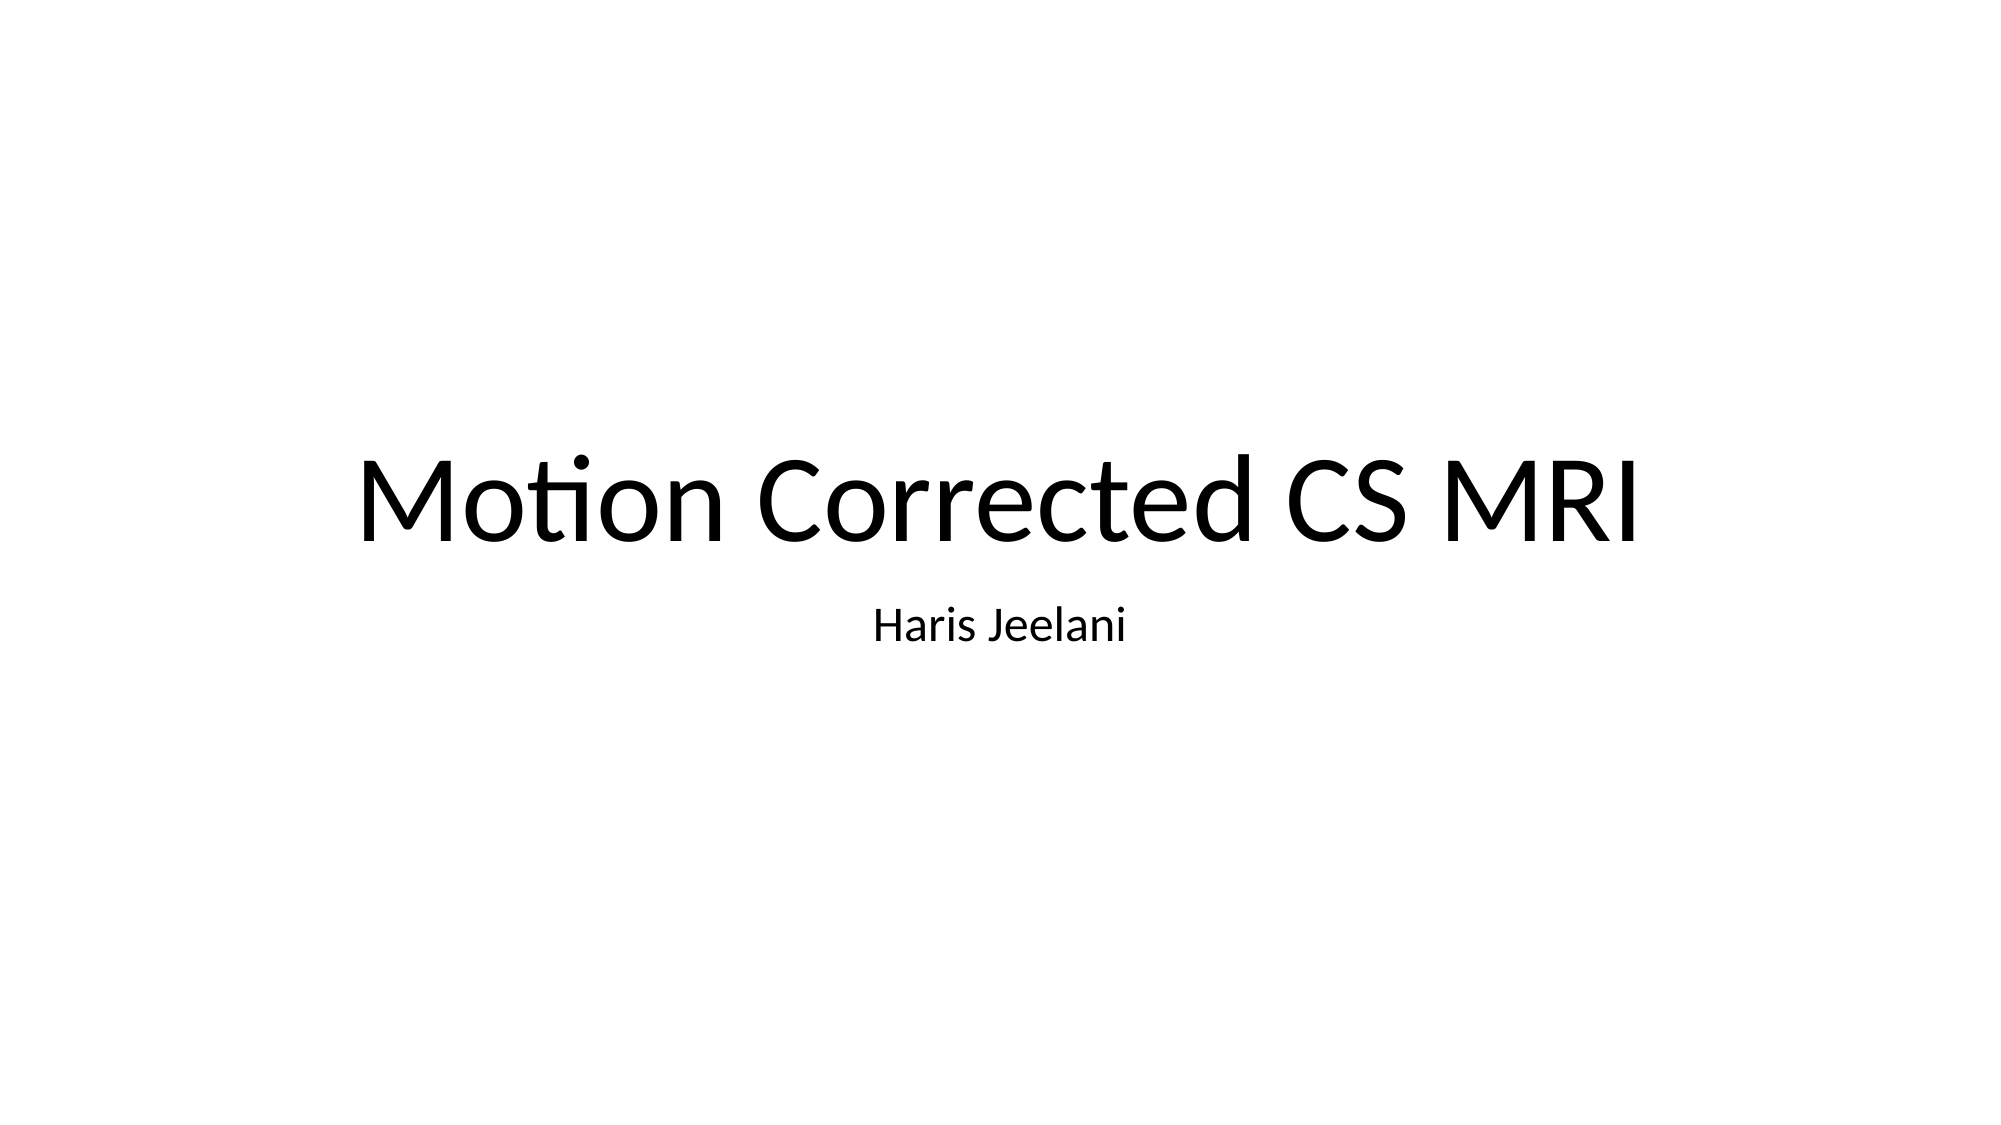

# Motion Corrected CS MRI
Haris Jeelani